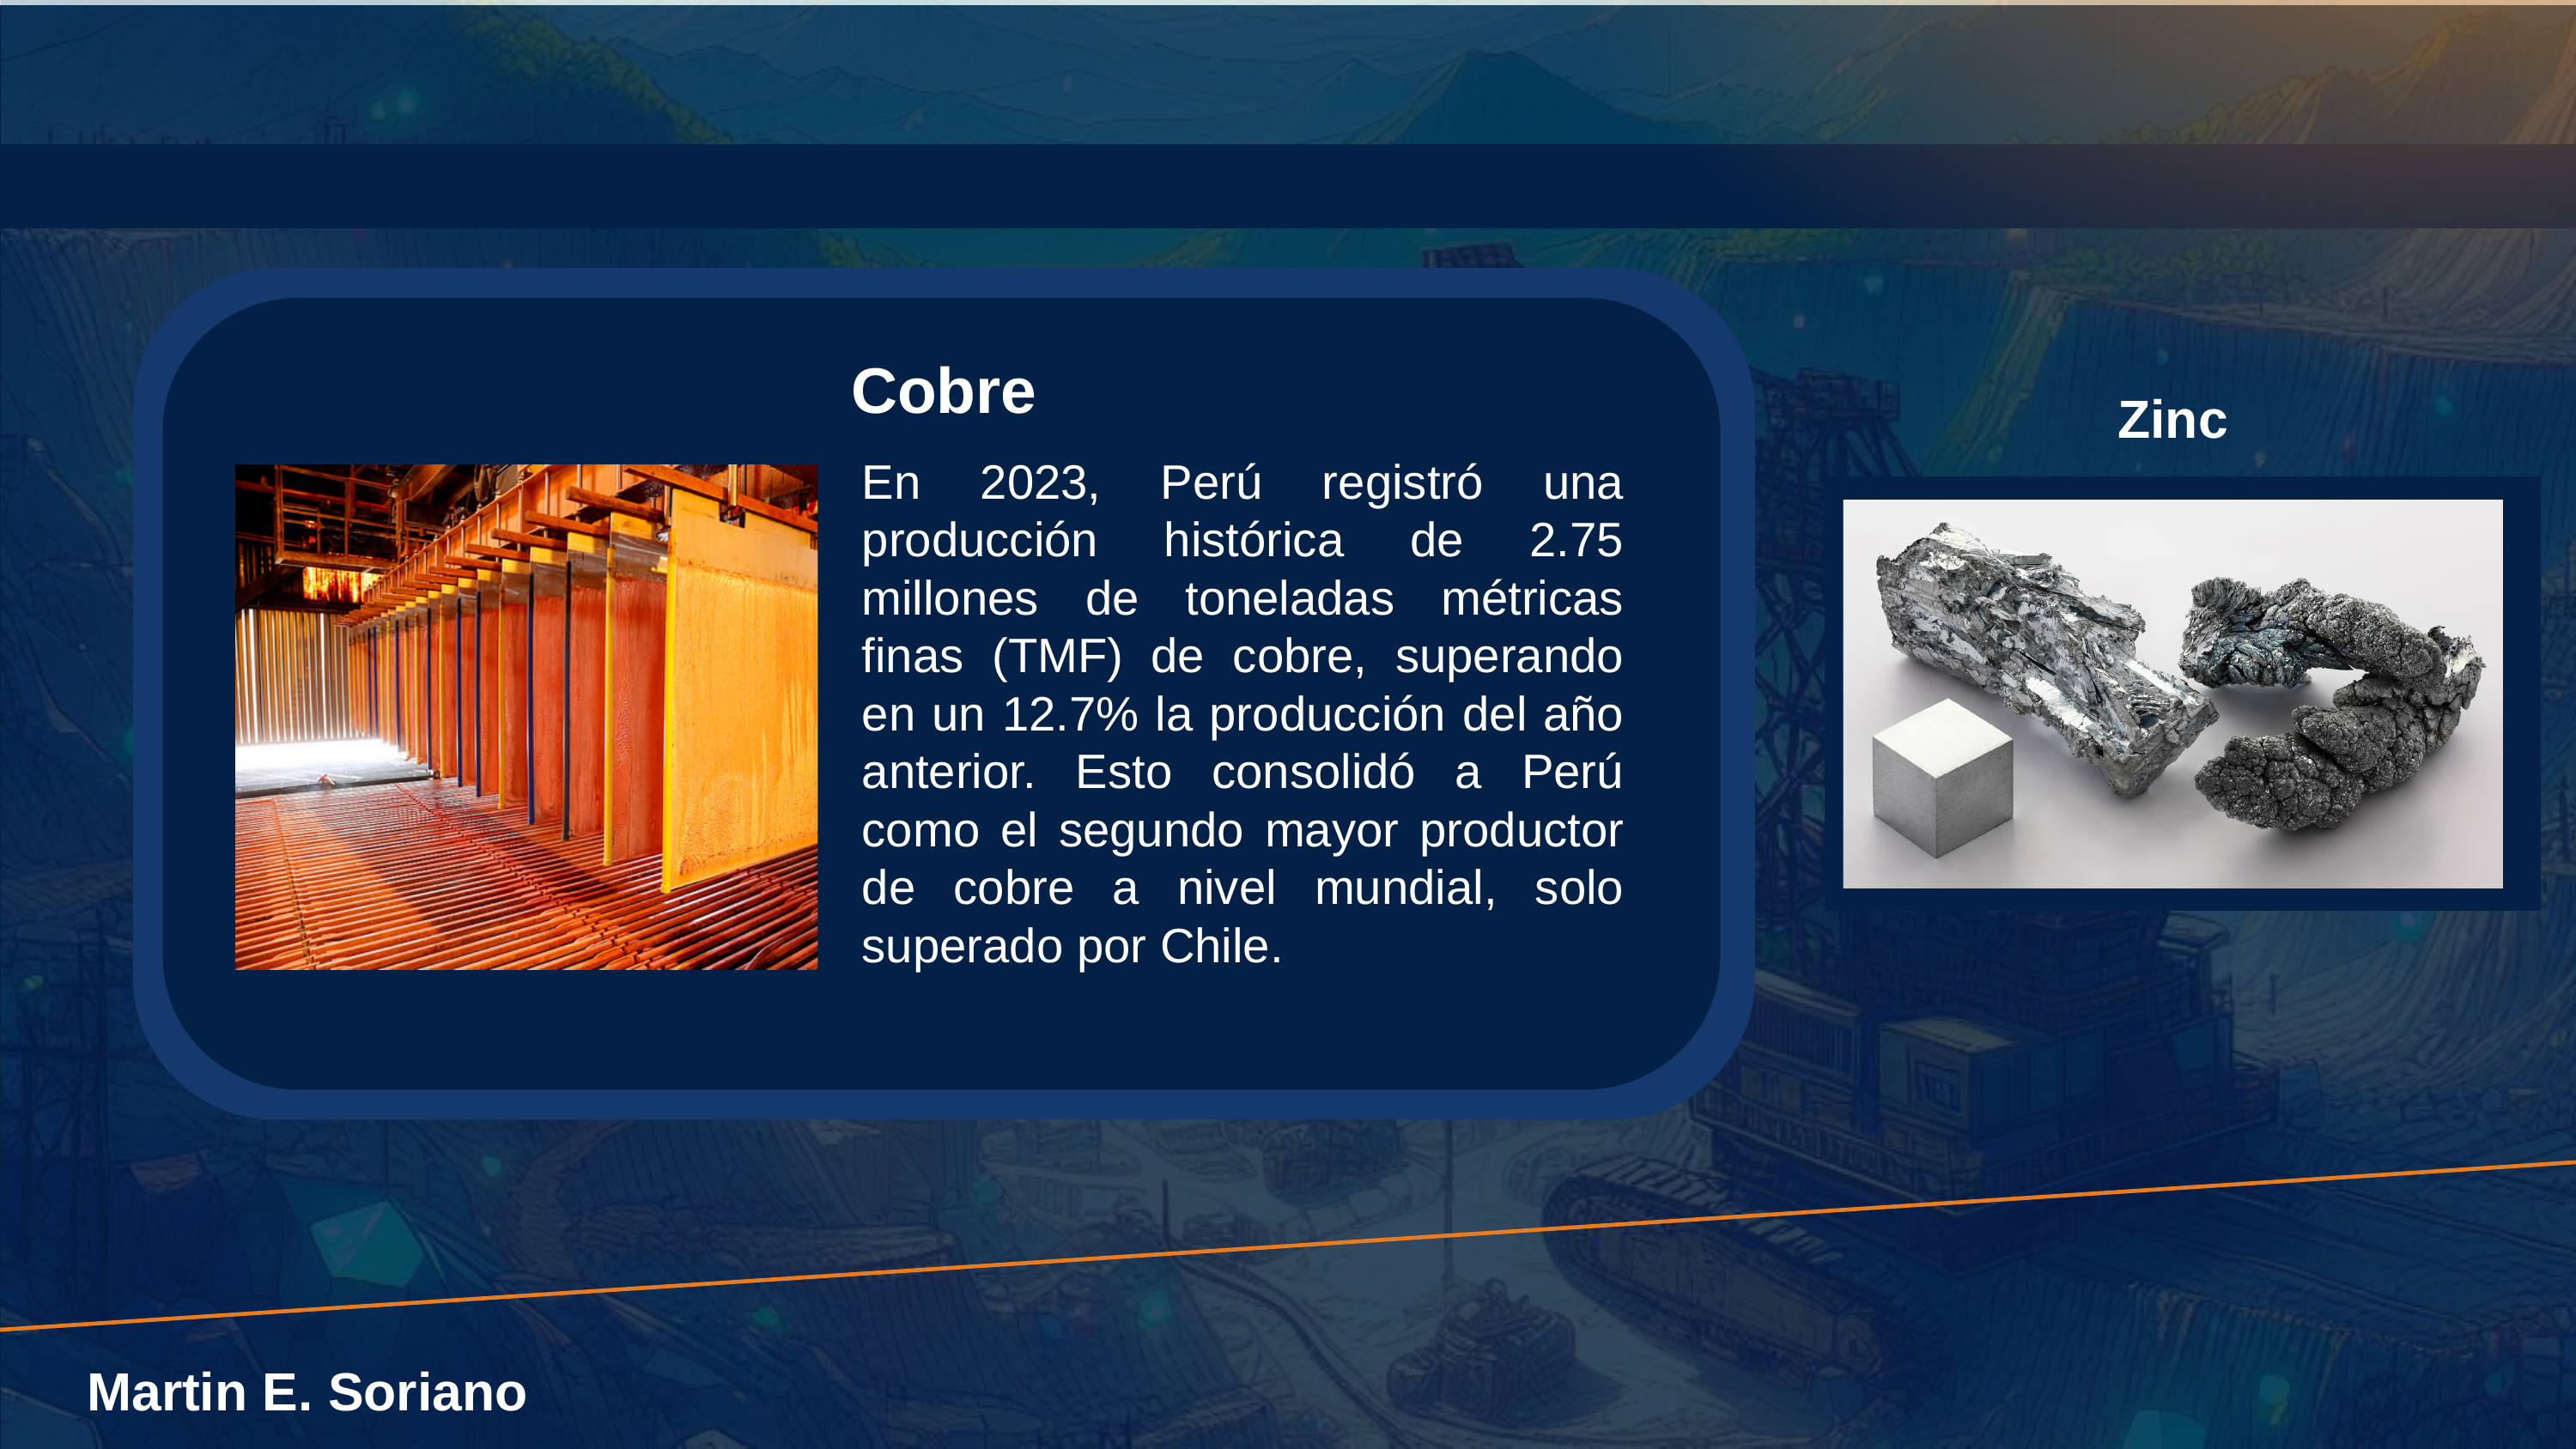

Cobre
Zinc
En 2023, Perú registró una producción histórica de 2.75 millones de toneladas métricas finas (TMF) de cobre, superando en un 12.7% la producción del año anterior. Esto consolidó a Perú como el segundo mayor productor de cobre a nivel mundial, solo superado por Chile.

Plata

Martin E. Soriano